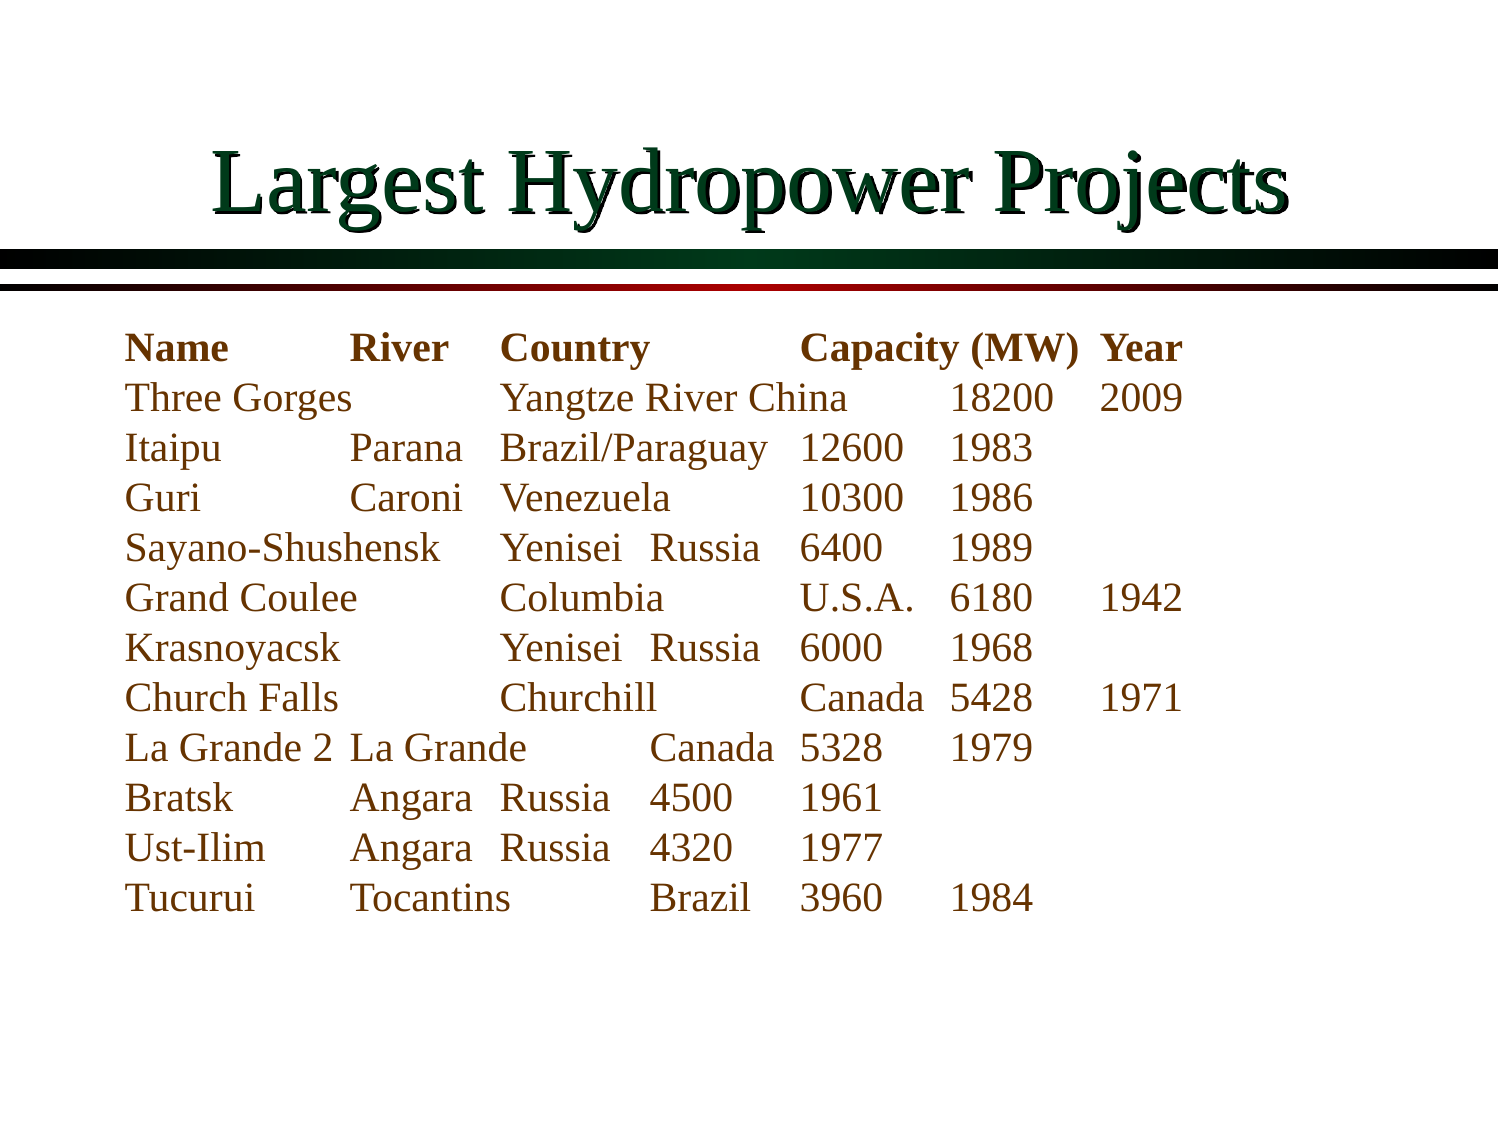

# Largest Hydropower Projects
Name	River 	Country	Capacity (MW) 	Year
Three Gorges	Yangtze River China	18200	2009
Itaipu 	Parana 	Brazil/Paraguay 	12600 	1983
Guri 	Caroni 	Venezuela 	10300 	1986
Sayano-Shushensk 	Yenisei 	Russia 	6400 	1989
Grand Coulee 	Columbia 	U.S.A. 	6180 	1942
Krasnoyacsk 	Yenisei 	Russia 	6000 	1968
Church Falls 	Churchill 	Canada 	5428 	1971
La Grande 2 	La Grande 	Canada 	5328 	1979
Bratsk 	Angara 	Russia 	4500 	1961
Ust-Ilim 	Angara 	Russia 	4320 	1977
Tucurui 	Tocantins 	Brazil 	3960 	1984